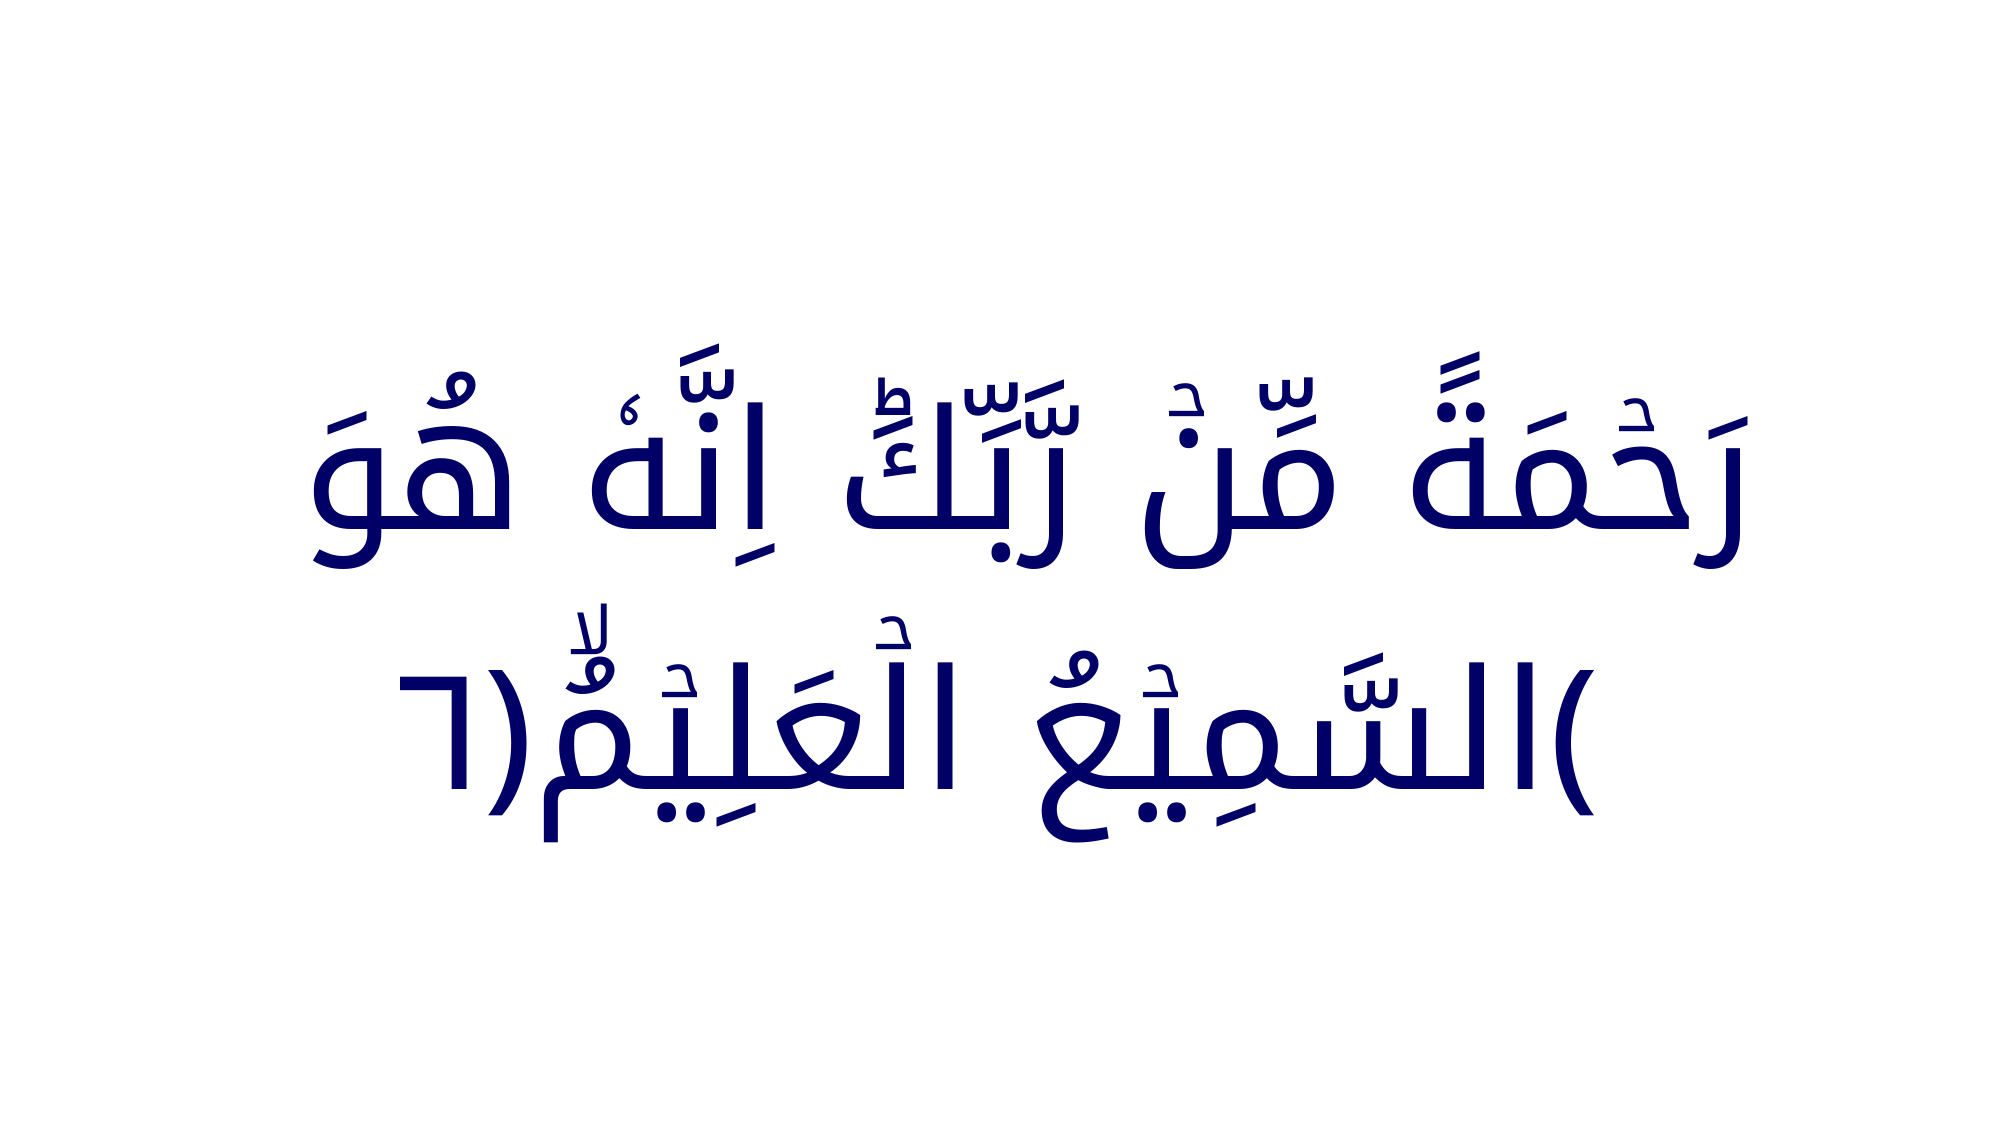

رَحۡمَةً مِّنۡ رَّبِّكَ‌ؕ اِنَّهٗ هُوَ السَّمِيۡعُ الۡعَلِيۡمُۙ‏﴿﻿۶﻿﴾